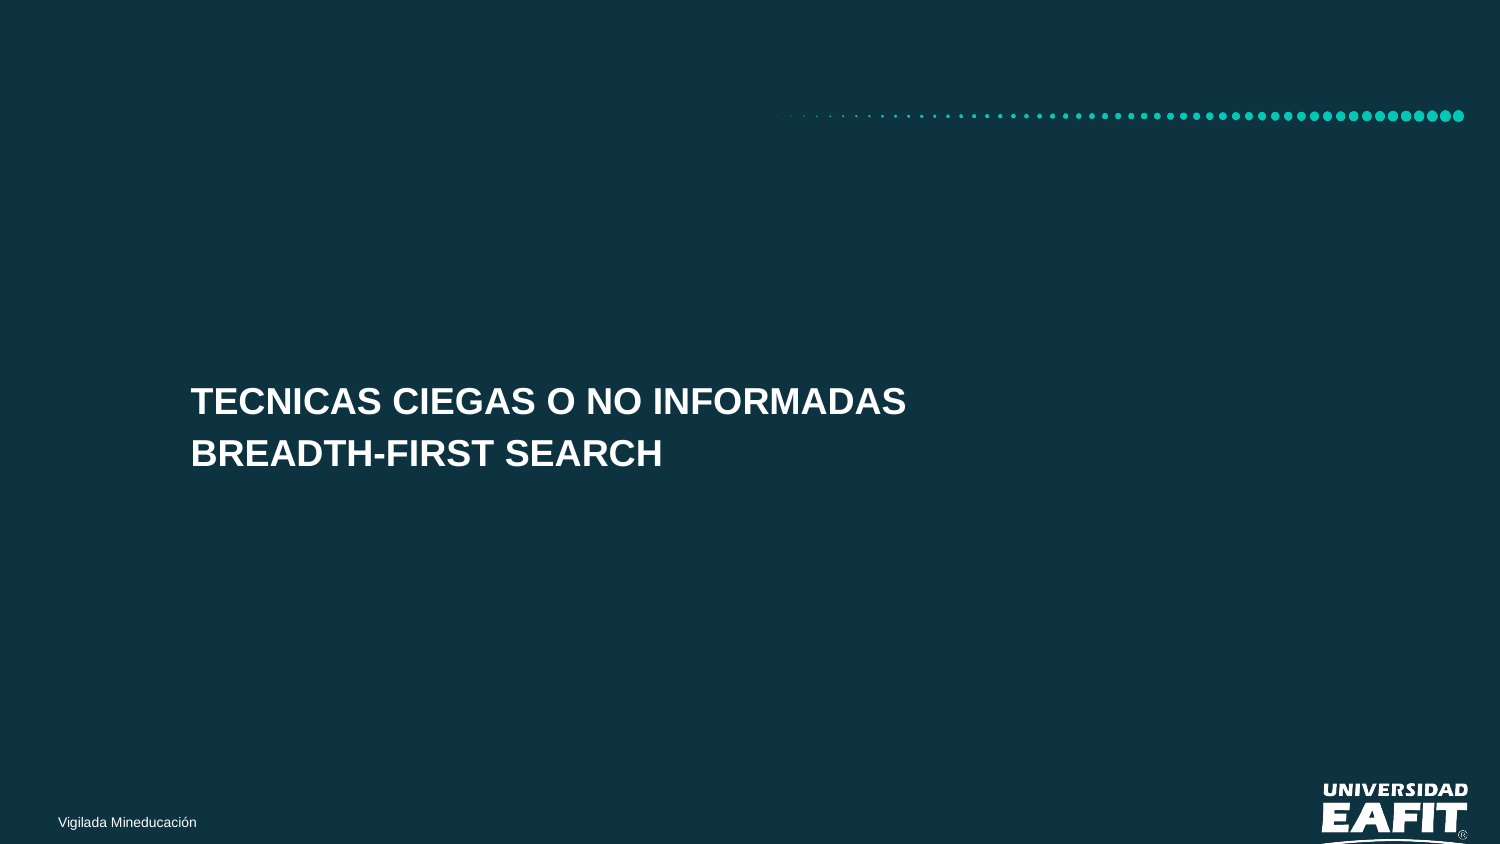

TECNICAS CIEGAS O NO INFORMADAS
BREADTH-FIRST SEARCH